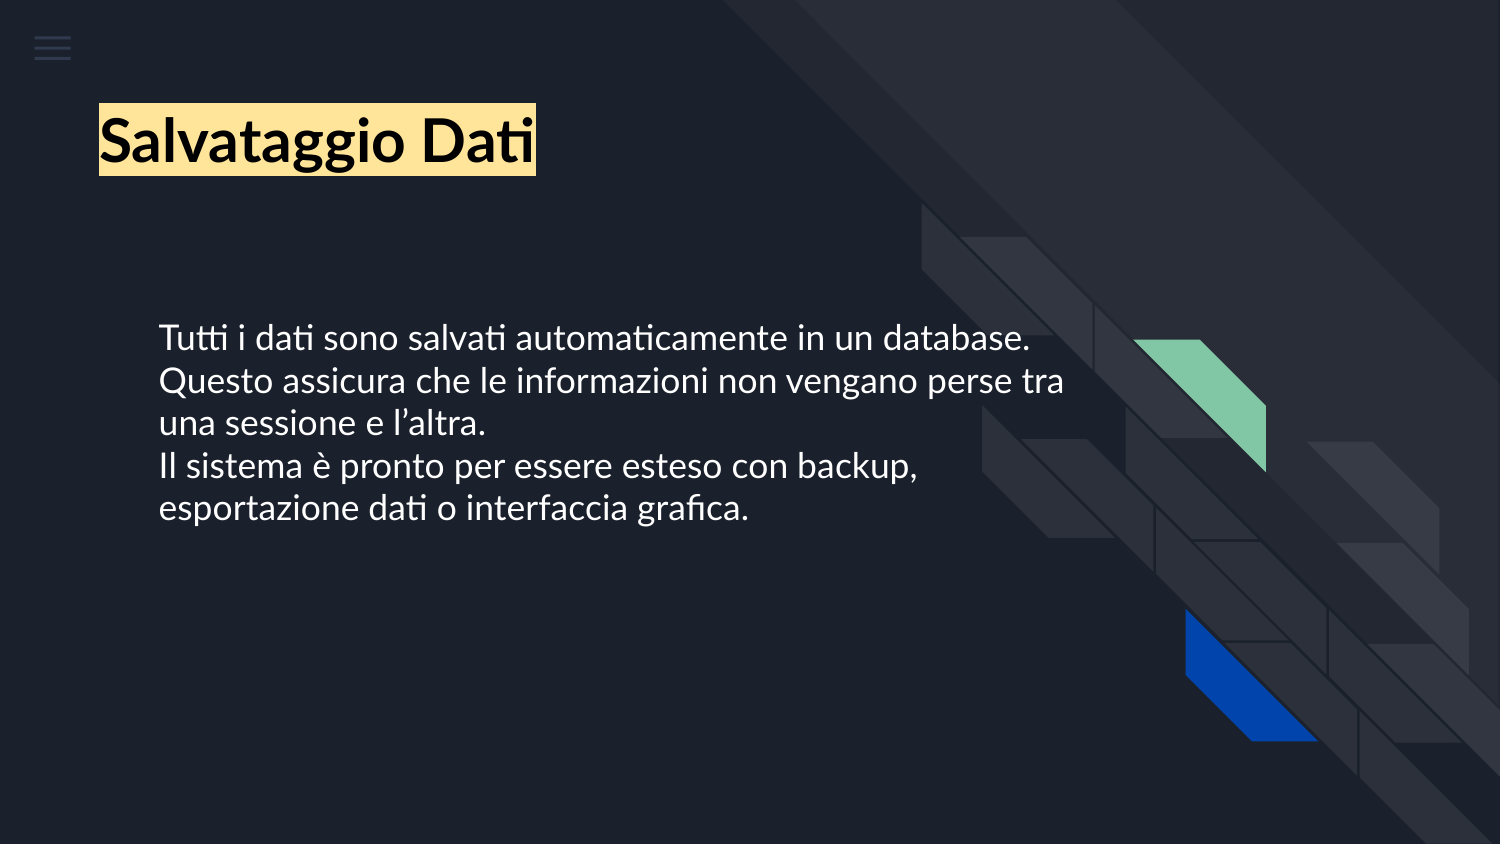

Salvataggio Dati
Tutti i dati sono salvati automaticamente in un database.
Questo assicura che le informazioni non vengano perse tra una sessione e l’altra.
Il sistema è pronto per essere esteso con backup, esportazione dati o interfaccia grafica.